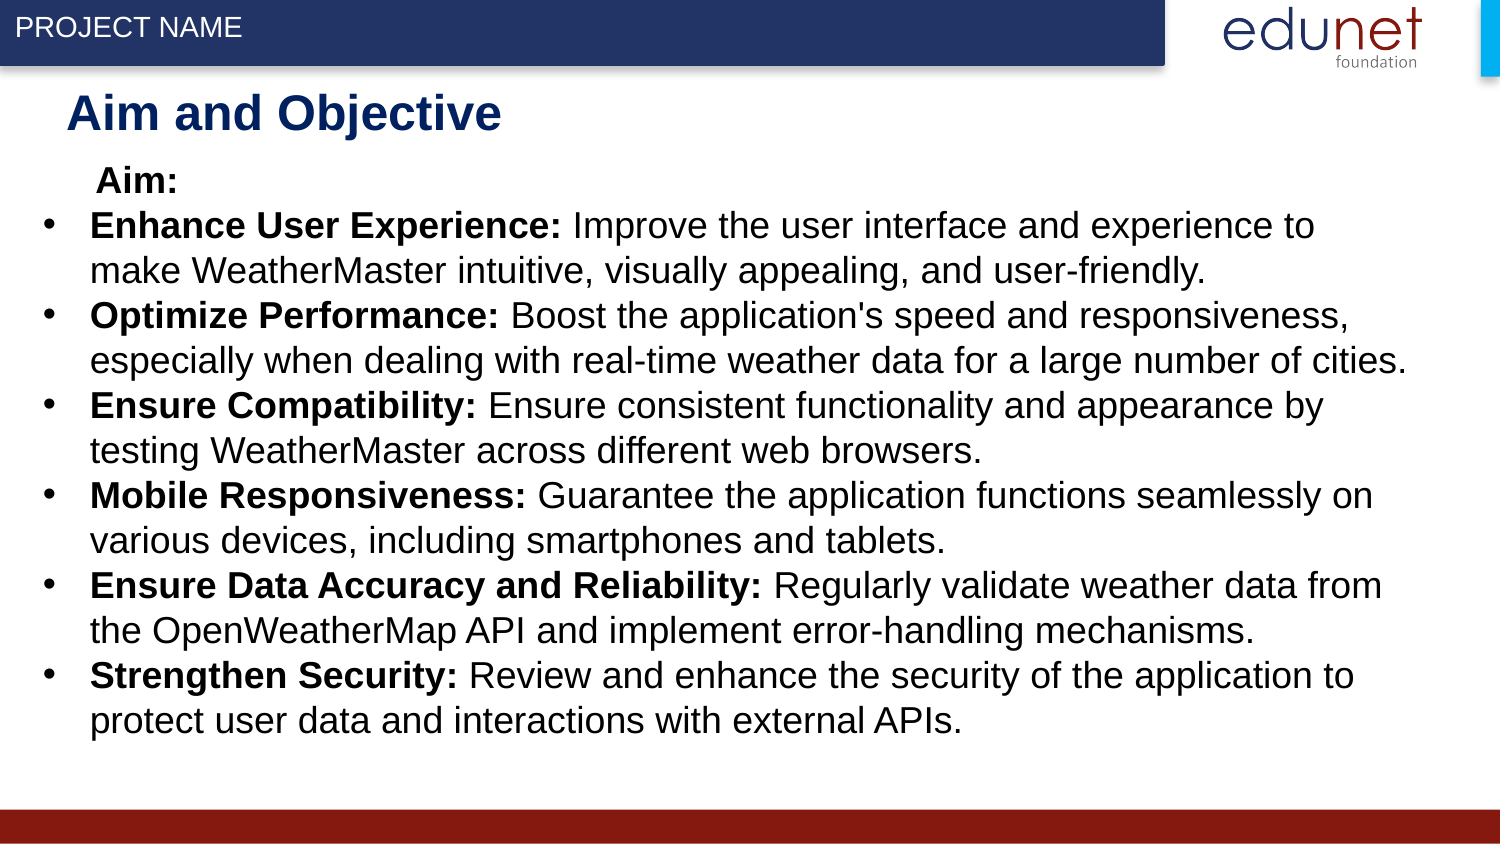

# Aim and Objective
     Aim:
Enhance User Experience: Improve the user interface and experience to make WeatherMaster intuitive, visually appealing, and user-friendly.
Optimize Performance: Boost the application's speed and responsiveness, especially when dealing with real-time weather data for a large number of cities.
Ensure Compatibility: Ensure consistent functionality and appearance by testing WeatherMaster across different web browsers.
Mobile Responsiveness: Guarantee the application functions seamlessly on various devices, including smartphones and tablets.
Ensure Data Accuracy and Reliability: Regularly validate weather data from the OpenWeatherMap API and implement error-handling mechanisms.
Strengthen Security: Review and enhance the security of the application to protect user data and interactions with external APIs.